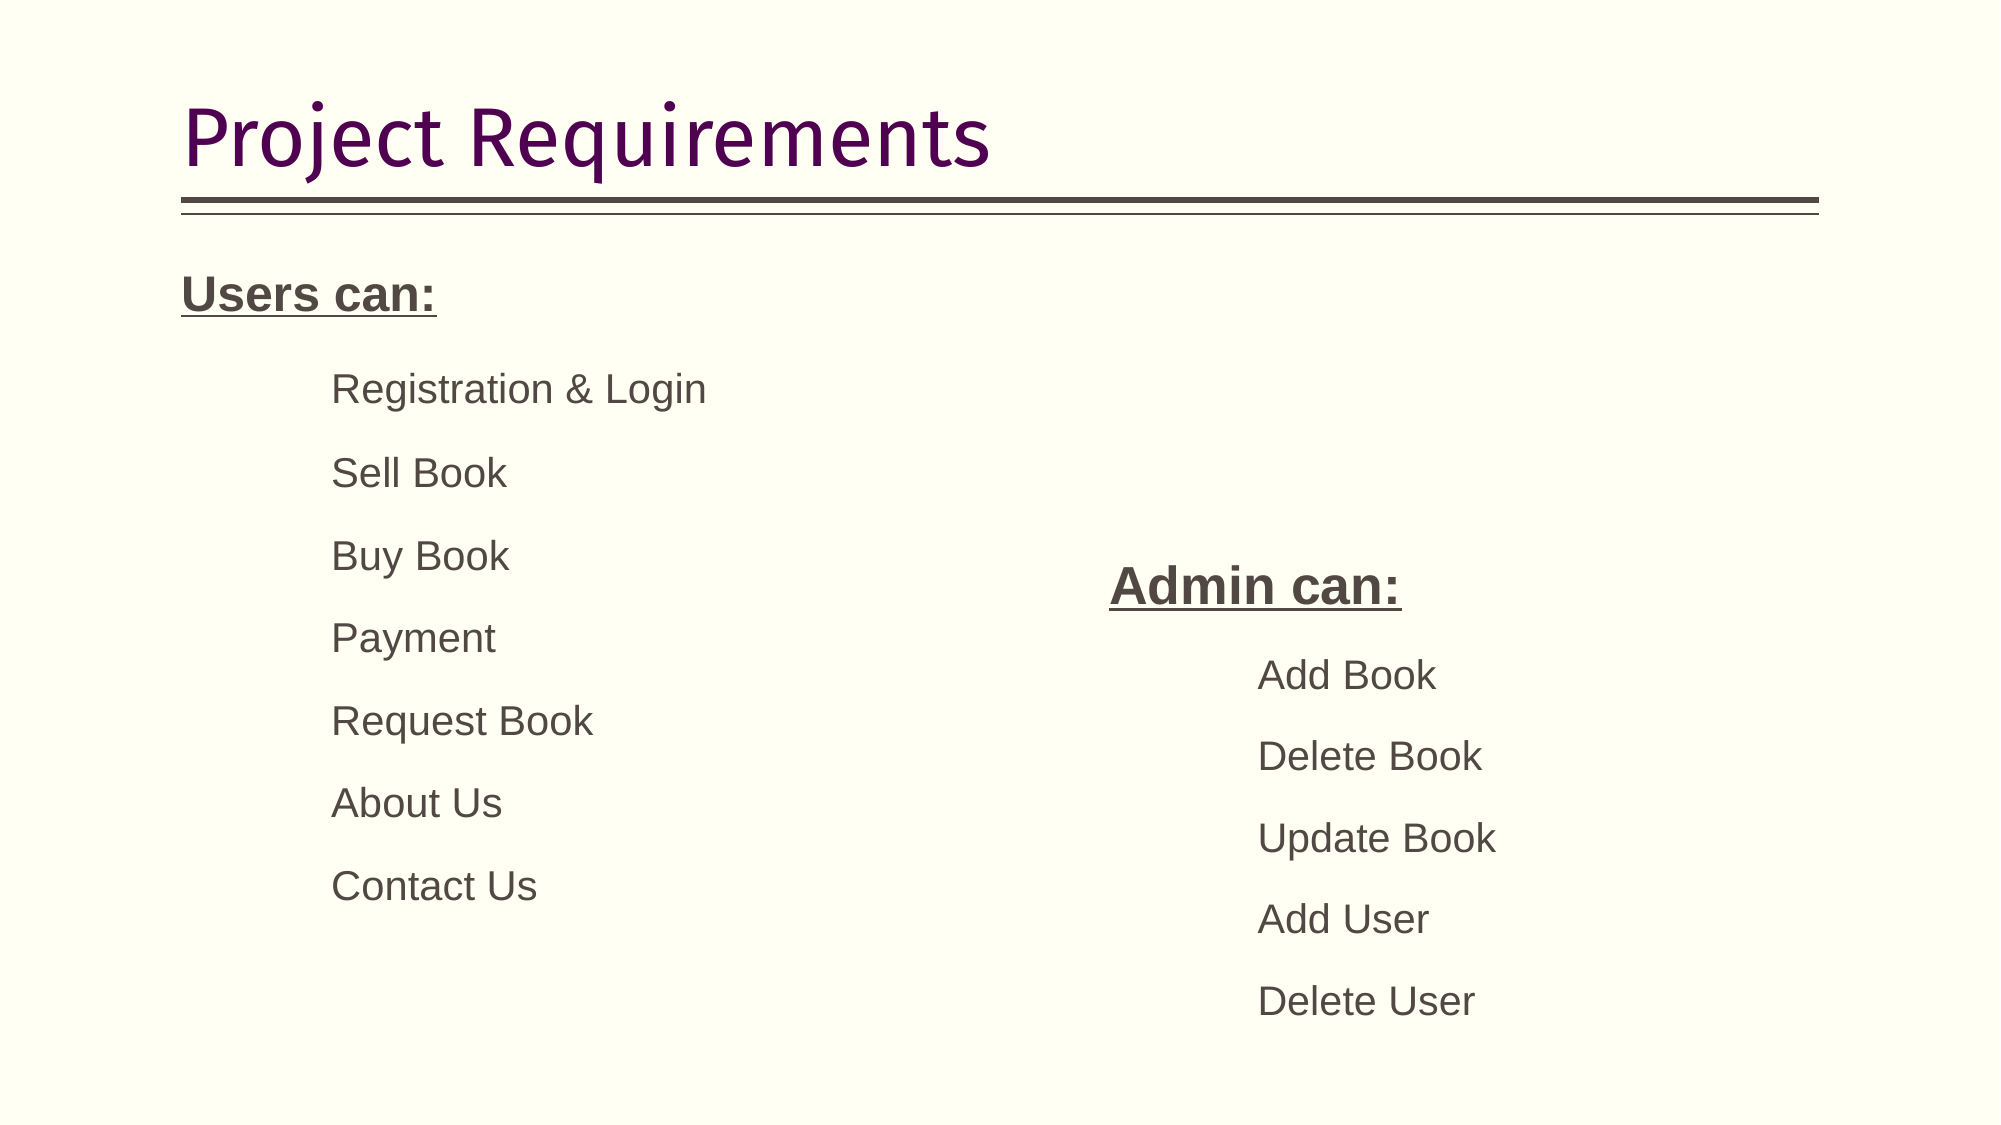

# Project Requirements
Users can:
	Registration & Login
	Sell Book
	Buy Book
	Payment
	Request Book
	About Us
	Contact Us

Admin can:
	Add Book
	Delete Book
	Update Book
	Add User
	Delete User